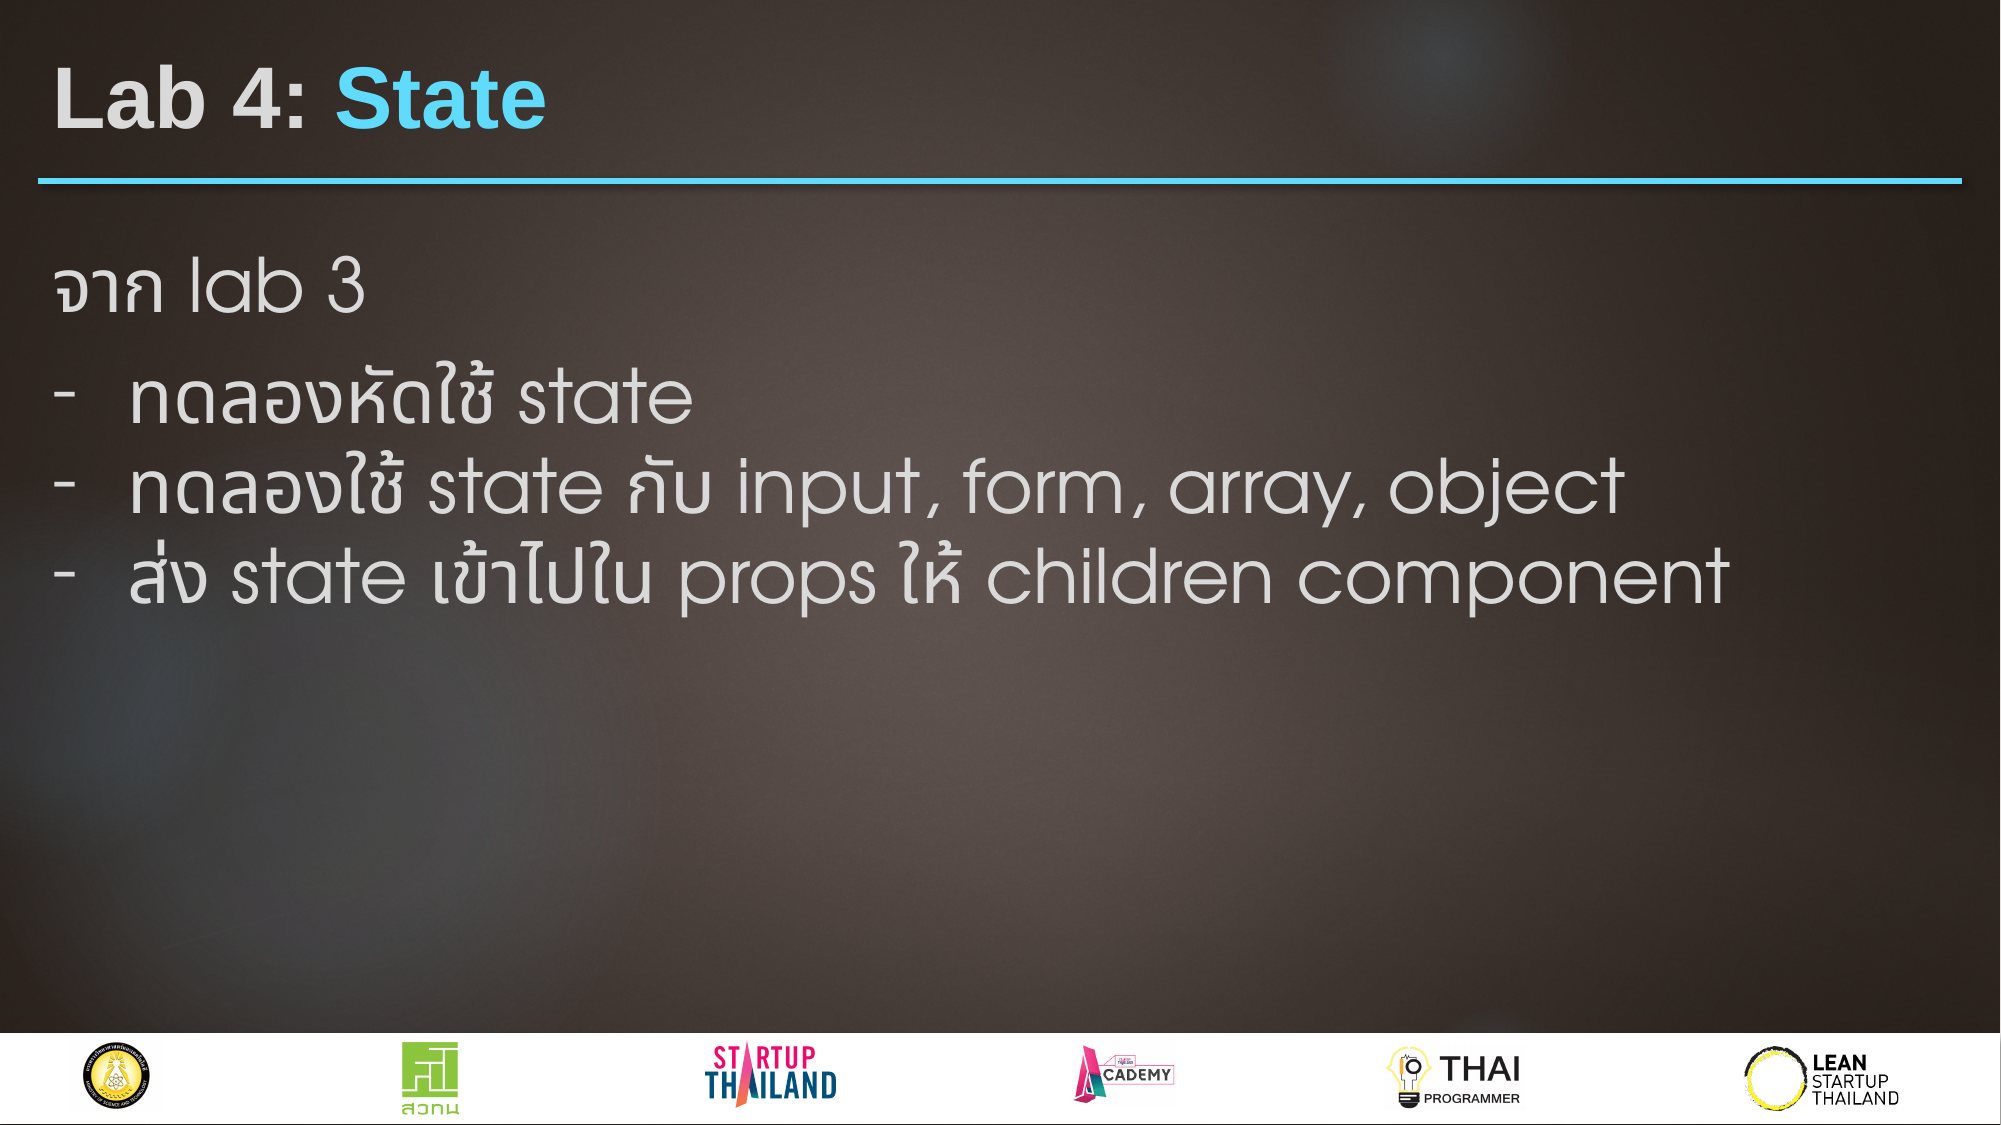

# Lab 4: State
จาก lab 3
ทดลองหัดใช้ state
ทดลองใช้ state กับ input, form, array, object
ส่ง state เข้าไปใน props ให้ children component